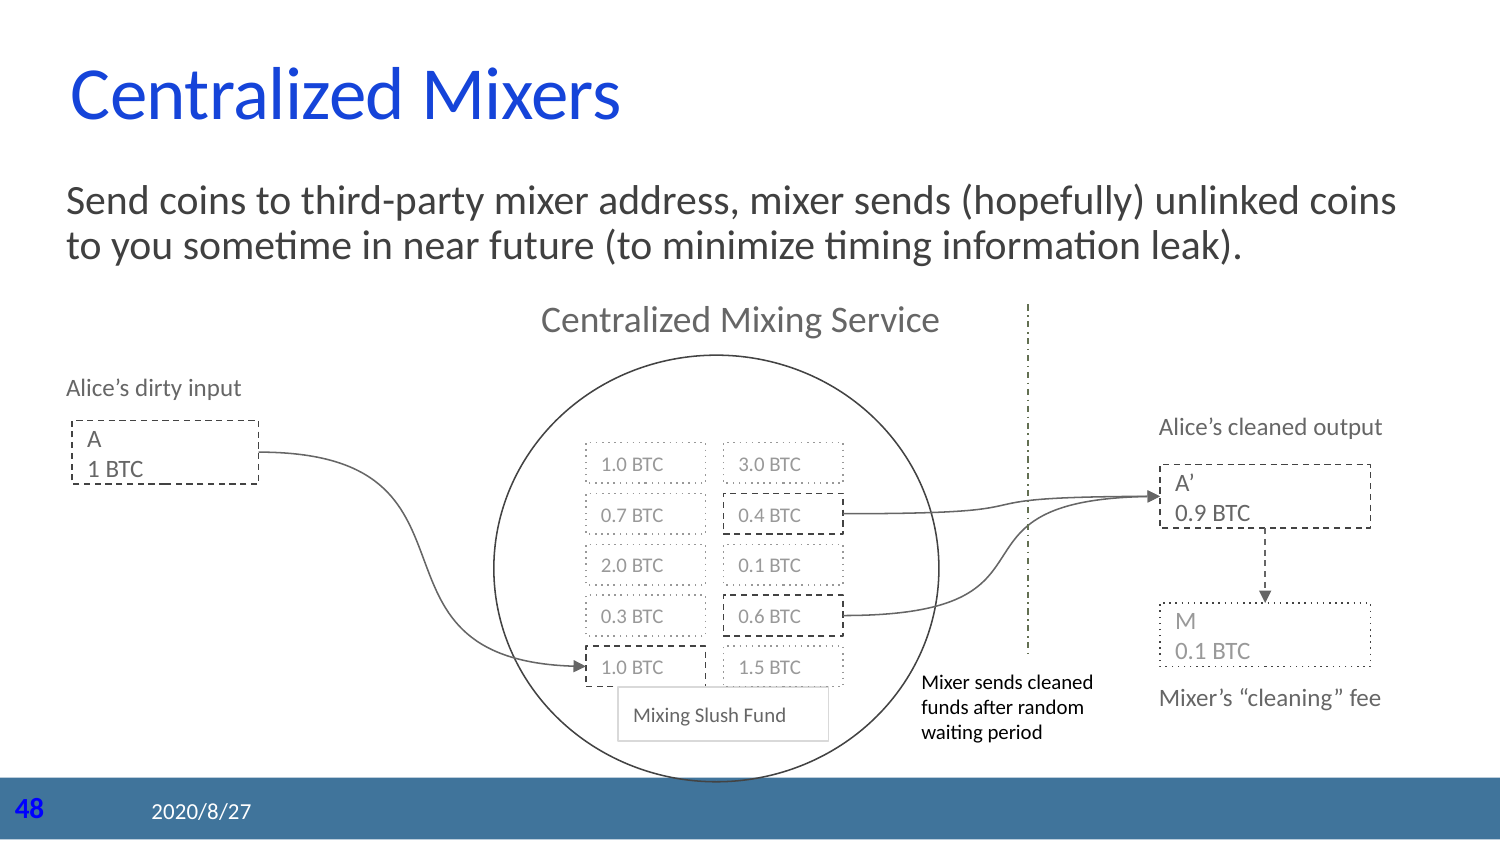

# Centralized Mixers
Send coins to third-party mixer address, mixer sends (hopefully) unlinked coins to you sometime in near future (to minimize timing information leak).
Centralized Mixing Service

Alice’s dirty input
Alice’s cleaned output
A	1 BTC
1.0 BTC
3.0 BTC
A’	0.9 BTC
0.7 BTC
0.4 BTC
2.0 BTC
0.1 BTC
0.3 BTC
0.6 BTC
M	0.1 BTC
1.0 BTC
1.5 BTC
Mixer sends cleaned funds after random waiting period
Mixer’s “cleaning” fee
Mixing Slush Fund
2020/8/27